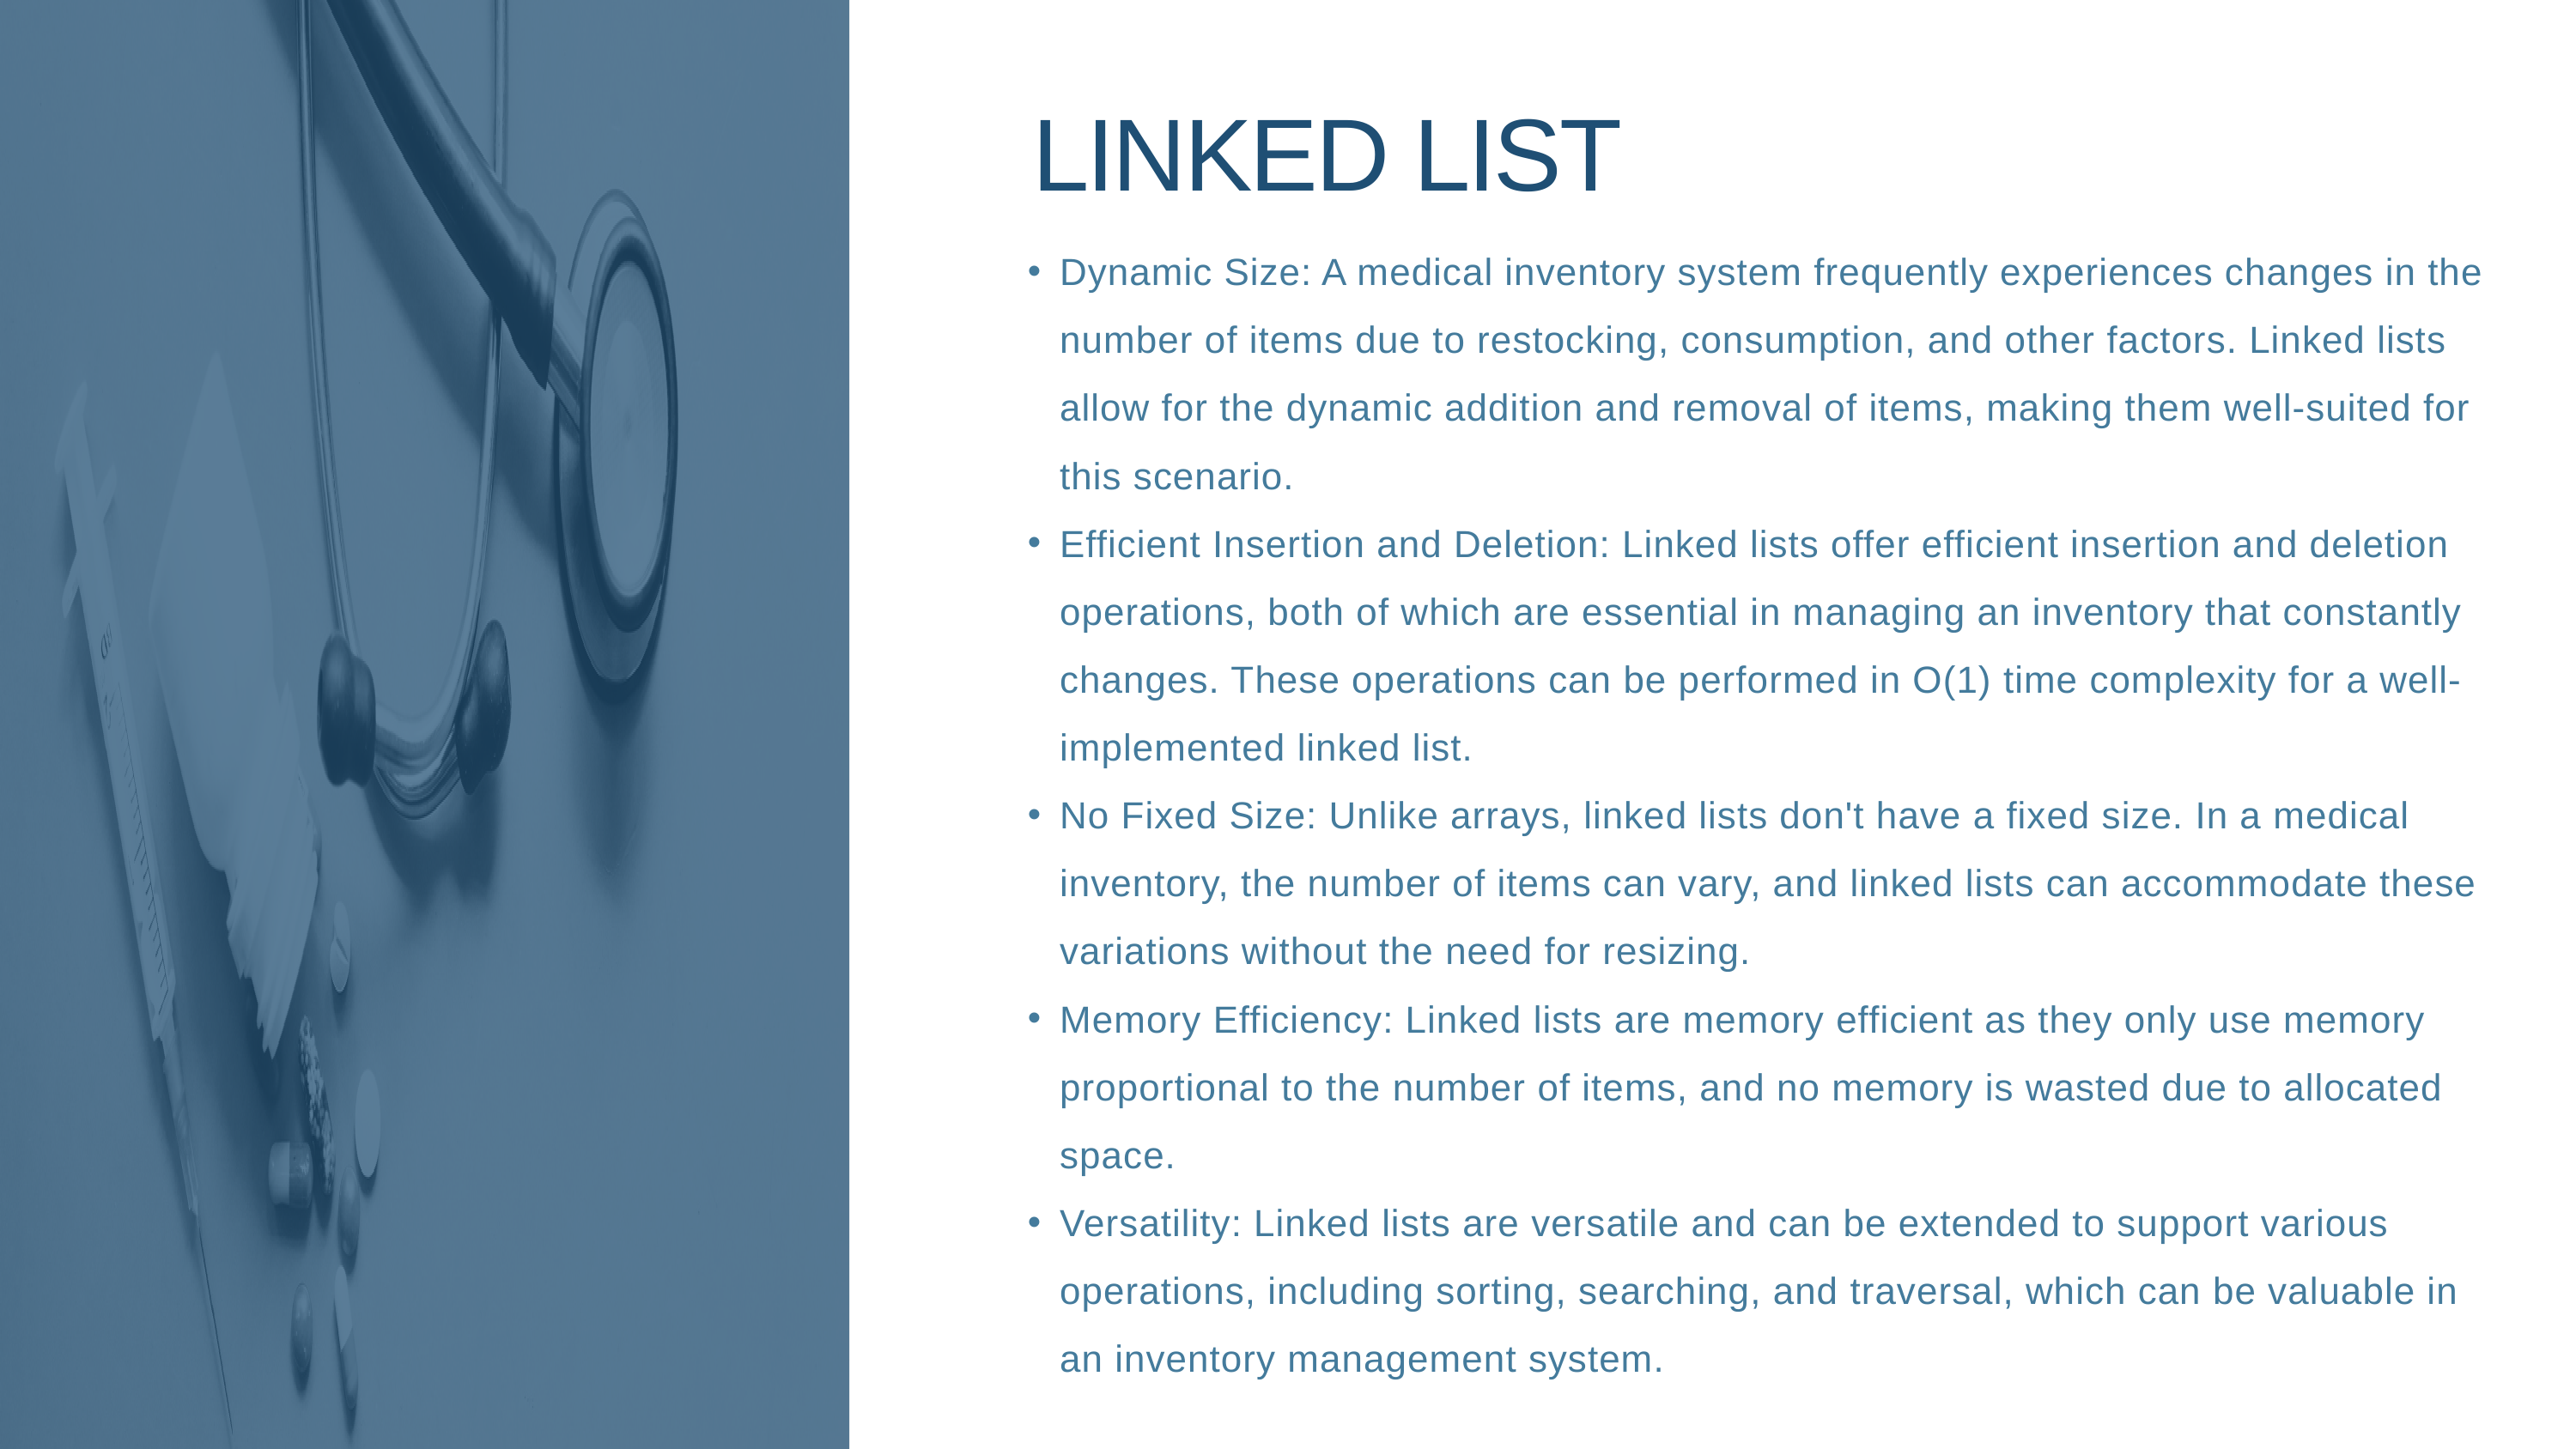

LINKED LIST
Dynamic Size: A medical inventory system frequently experiences changes in the number of items due to restocking, consumption, and other factors. Linked lists allow for the dynamic addition and removal of items, making them well-suited for this scenario.
Efficient Insertion and Deletion: Linked lists offer efficient insertion and deletion operations, both of which are essential in managing an inventory that constantly changes. These operations can be performed in O(1) time complexity for a well-implemented linked list.
No Fixed Size: Unlike arrays, linked lists don't have a fixed size. In a medical inventory, the number of items can vary, and linked lists can accommodate these variations without the need for resizing.
Memory Efficiency: Linked lists are memory efficient as they only use memory proportional to the number of items, and no memory is wasted due to allocated space.
Versatility: Linked lists are versatile and can be extended to support various operations, including sorting, searching, and traversal, which can be valuable in an inventory management system.